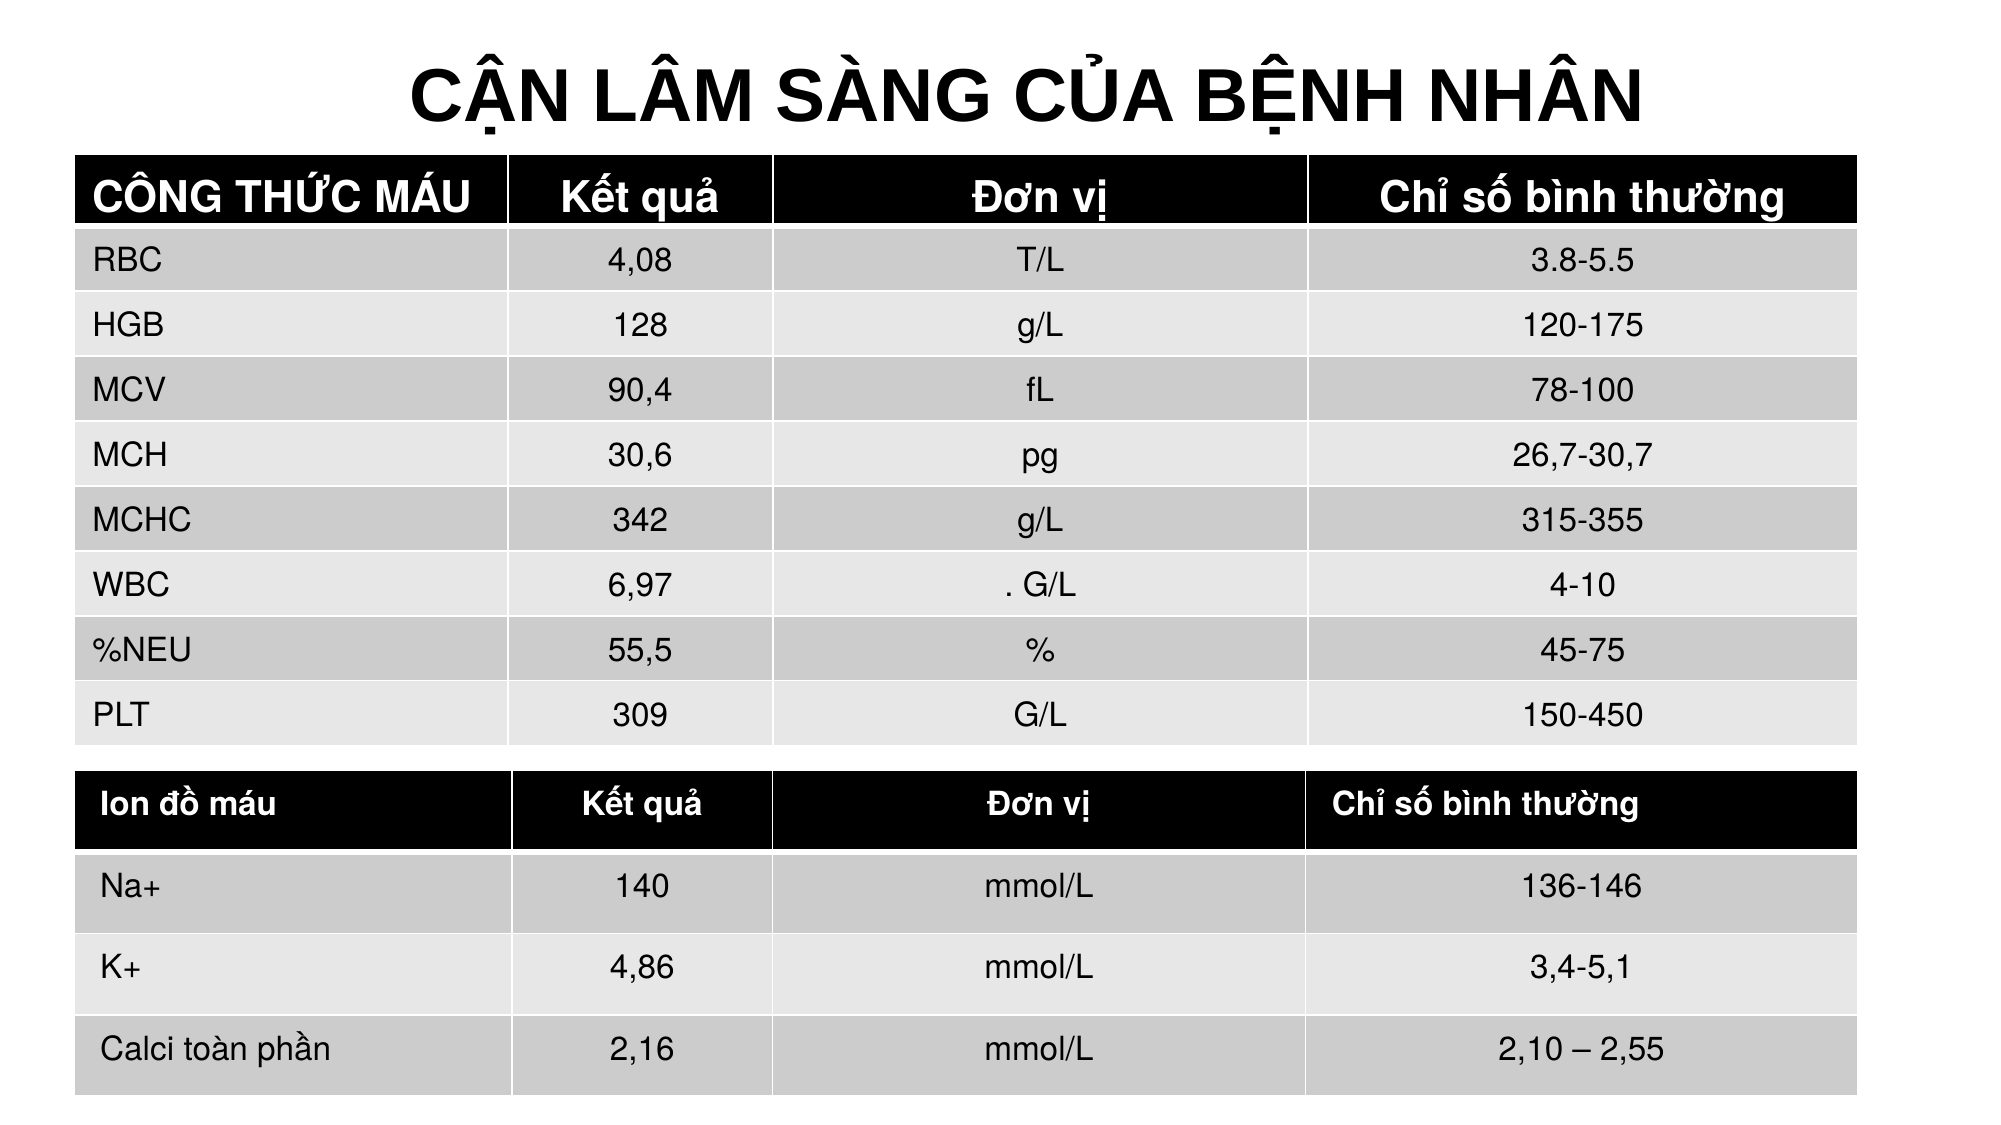

# CẬN LÂM SÀNG CỦA BỆNH NHÂN
| CÔNG THỨC MÁU | Kết quả | Đơn vị | Chỉ số bình thường |
| --- | --- | --- | --- |
| RBC | 4,08 | T/L | 3.8-5.5 |
| HGB | 128 | g/L | 120-175 |
| MCV | 90,4 | fL | 78-100 |
| MCH | 30,6 | pg | 26,7-30,7 |
| MCHC | 342 | g/L | 315-355 |
| WBC | 6,97 | . G/L | 4-10 |
| %NEU | 55,5 | % | 45-75 |
| PLT | 309 | G/L | 150-450 |

| Ion đồ máu | Kết quả | Đơn vị | Chỉ số bình thường |
| --- | --- | --- | --- |
| Na+ | 140 | mmol/L | 136-146 |
| K+ | 4,86 | mmol/L | 3,4-5,1 |
| Calci toàn phần | 2,16 | mmol/L | 2,10 – 2,55 |